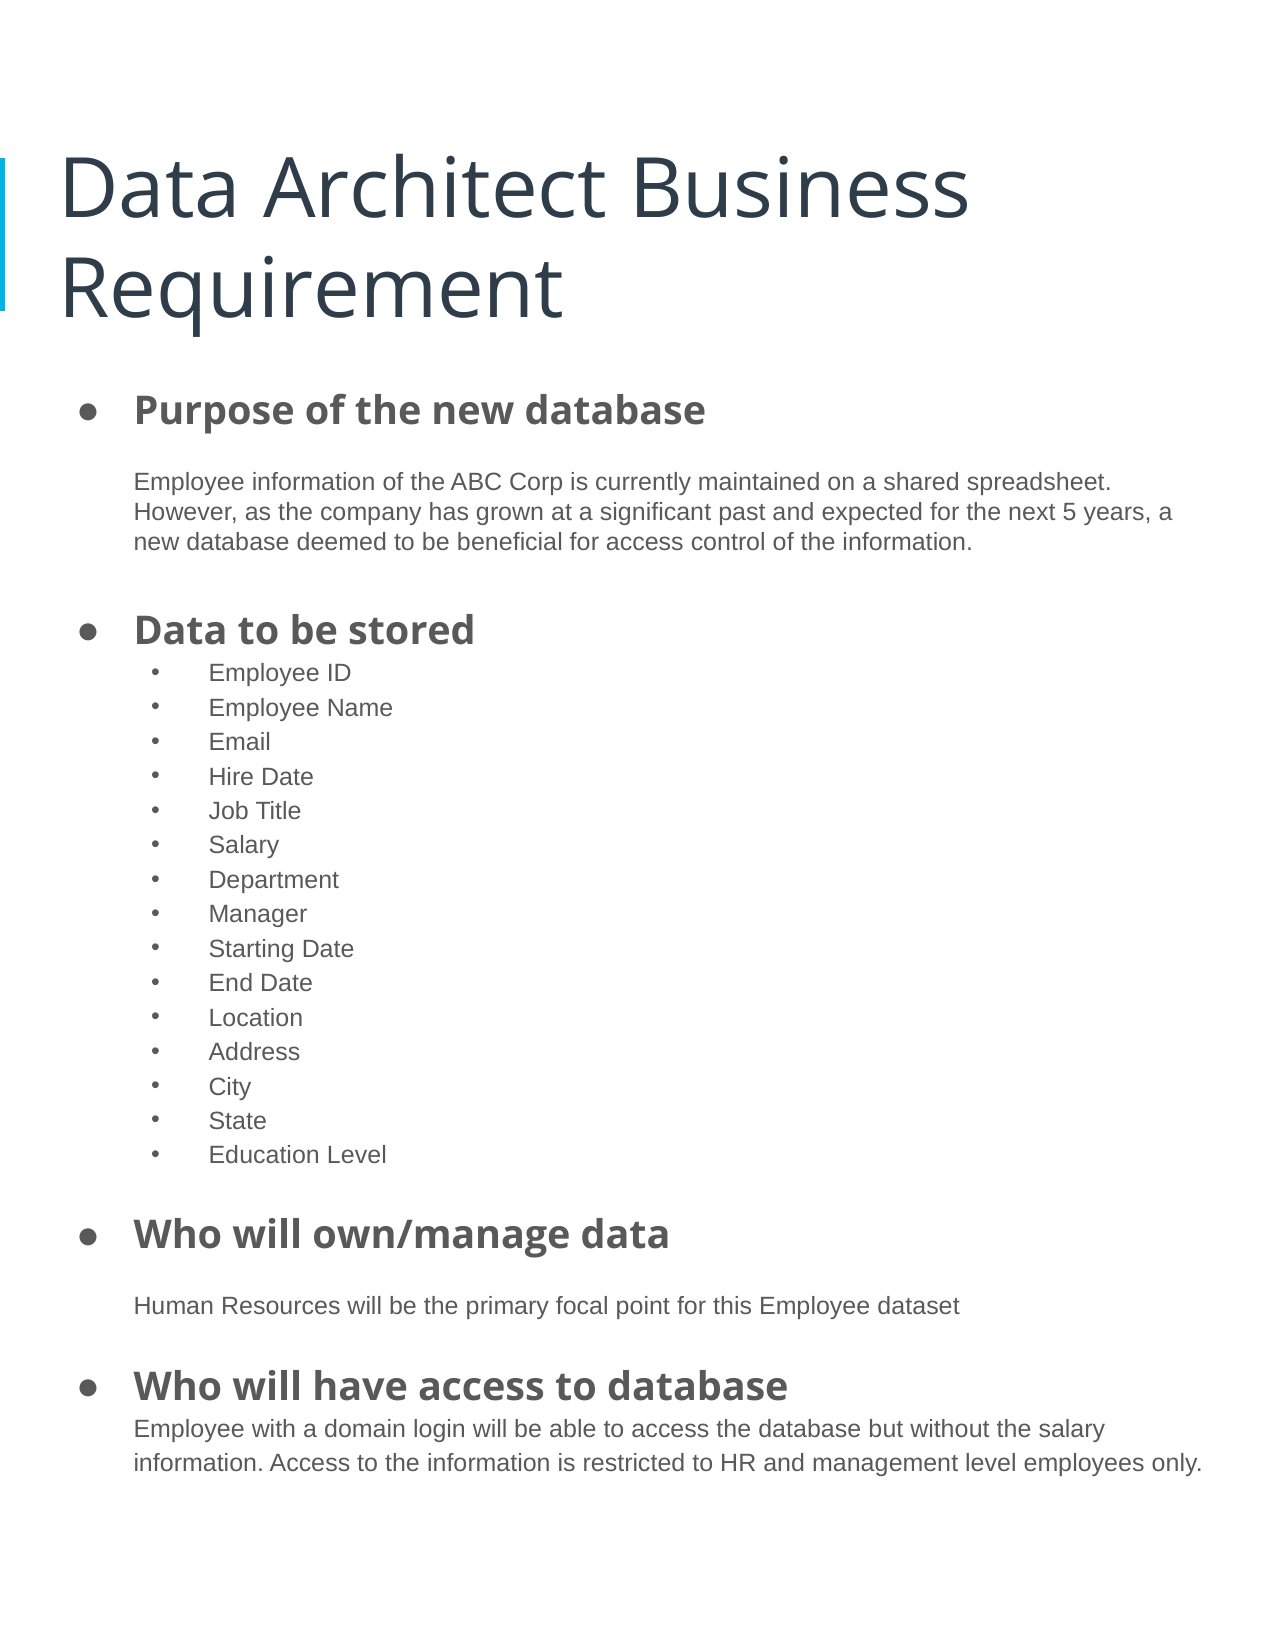

# Data Architect Business Requirement
Purpose of the new database
Employee information of the ABC Corp is currently maintained on a shared spreadsheet. However, as the company has grown at a significant past and expected for the next 5 years, a new database deemed to be beneficial for access control of the information.

Data to be stored
Employee ID
Employee Name
Email
Hire Date
Job Title
Salary
Department
Manager
Starting Date
End Date
Location
Address
City
State
Education Level
Who will own/manage data
Human Resources will be the primary focal point for this Employee dataset
Who will have access to database
Employee with a domain login will be able to access the database but without the salary information. Access to the information is restricted to HR and management level employees only.